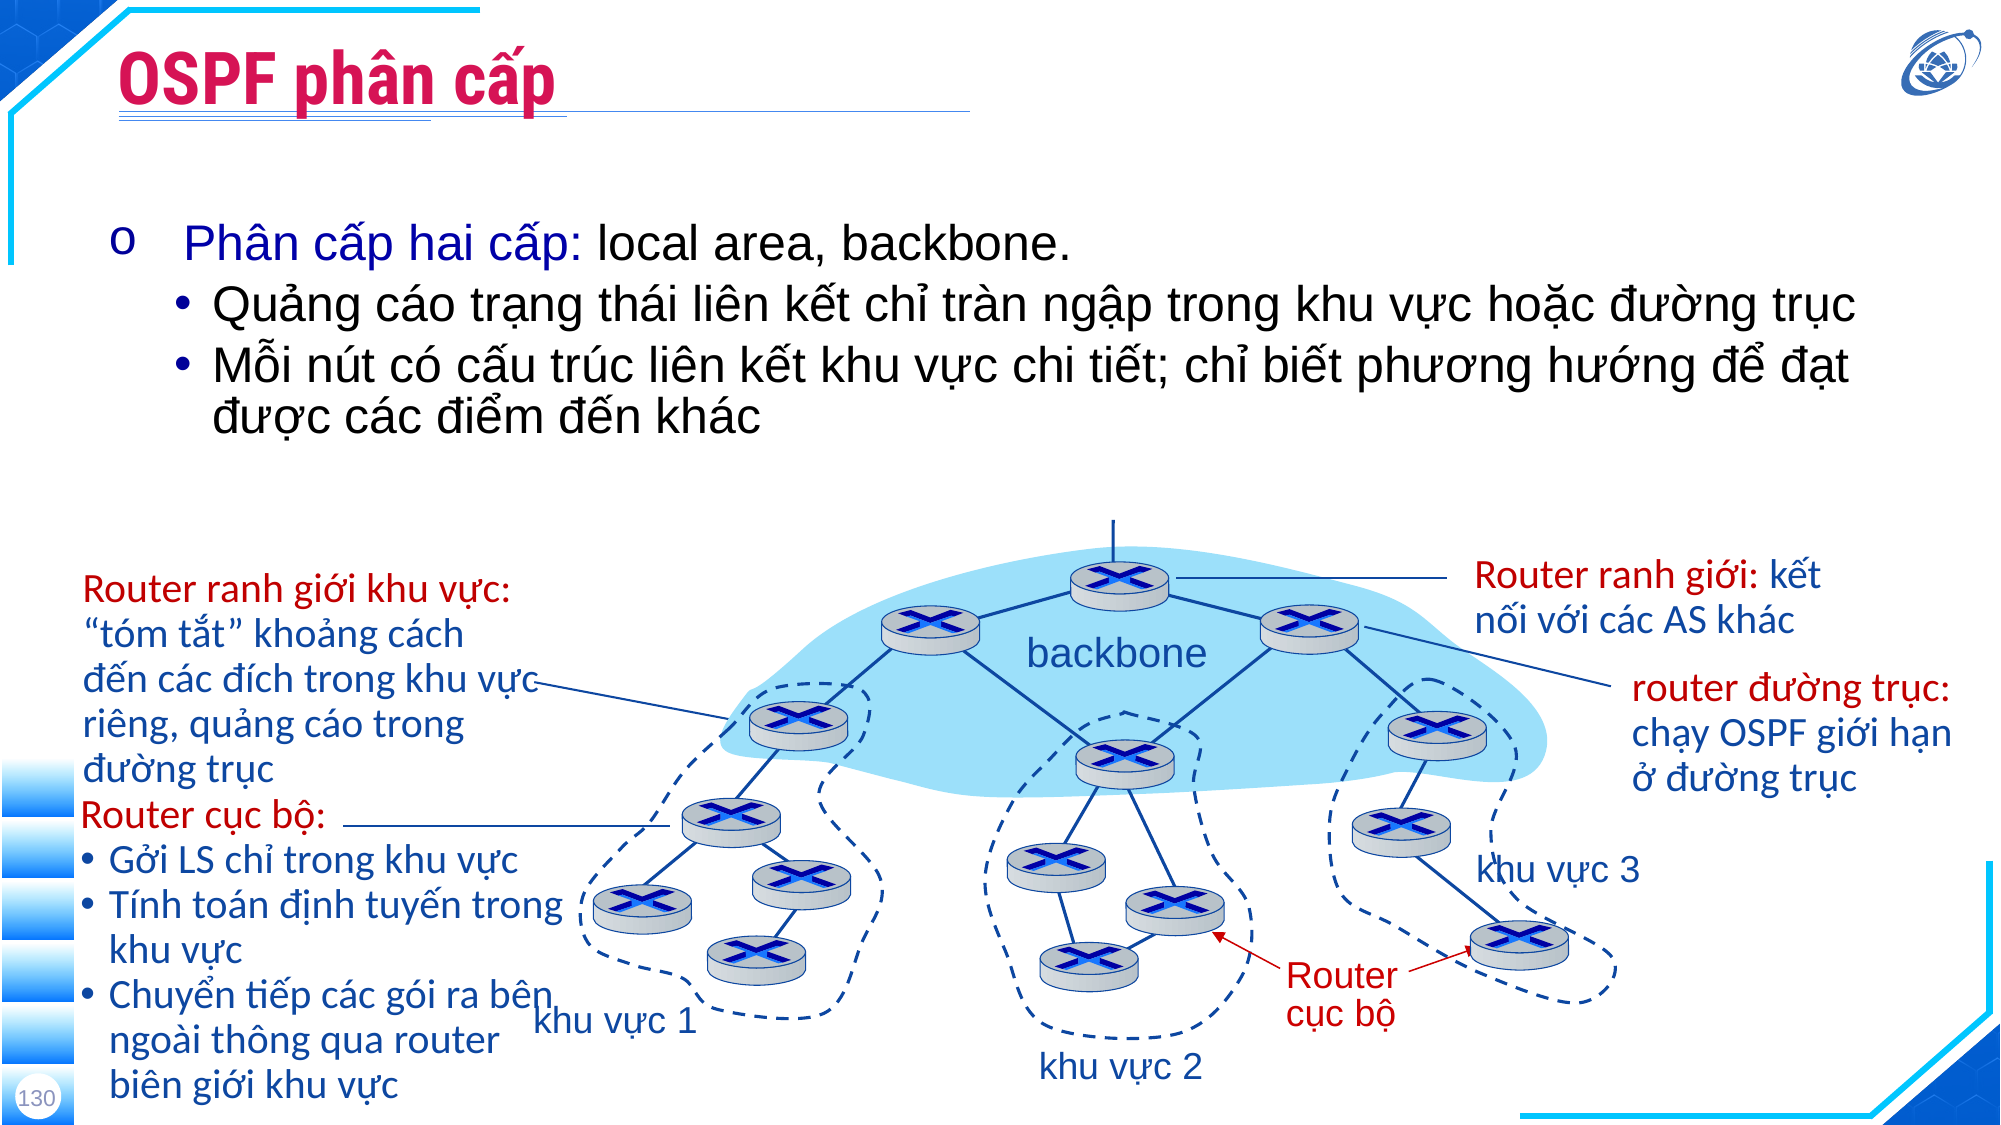

# OSPF phân cấp
Phân cấp hai cấp: local area, backbone.
Quảng cáo trạng thái liên kết chỉ tràn ngập trong khu vực hoặc đường trục
Mỗi nút có cấu trúc liên kết khu vực chi tiết; chỉ biết phương hướng để đạt được các điểm đến khác

Router ranh giới: kết nối với các AS khác
Router ranh giới khu vực: “tóm tắt” khoảng cách đến các đích trong khu vực riêng, quảng cáo trong đường trục

backbone

router đường trục: chạy OSPF giới hạn ở đường trục

Router cục bộ:
Gởi LS chỉ trong khu vực
Tính toán định tuyến trong khu vực
Chuyển tiếp các gói ra bên ngoài thông qua router biên giới khu vực

khu vực 3

Router
cục bộ
khu vực 1
khu vực 2
130